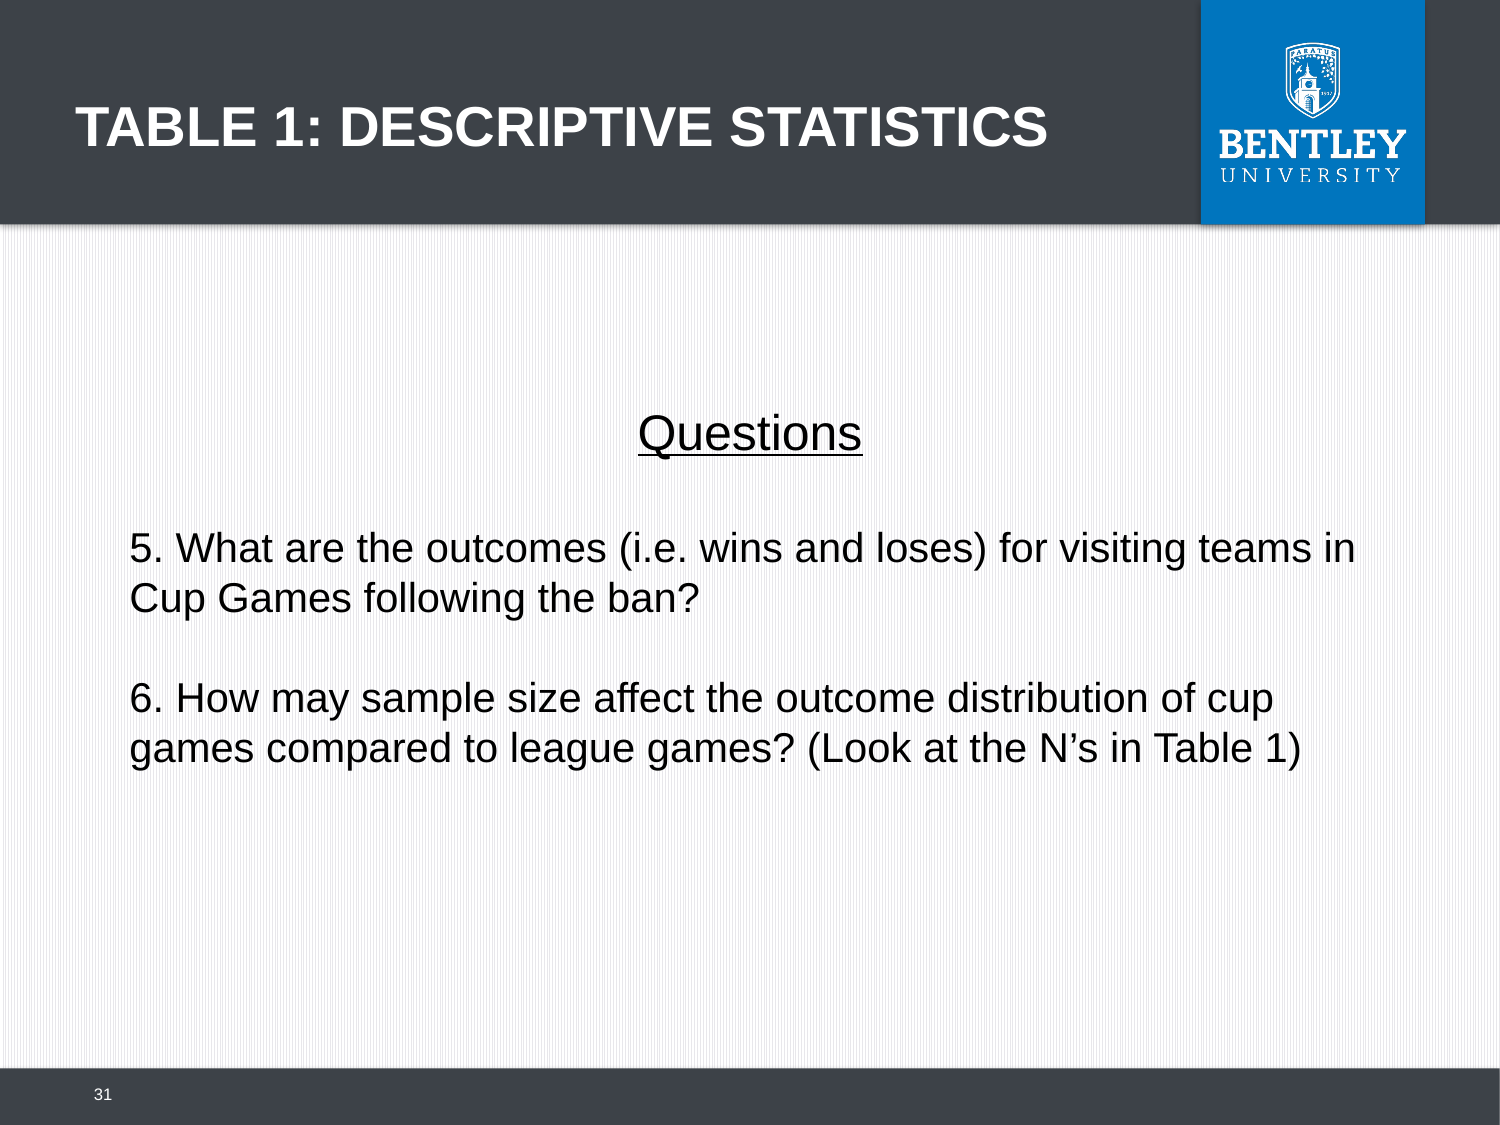

Table 1: Descriptive Statistics
Questions

5. What are the outcomes (i.e. wins and loses) for visiting teams in Cup Games following the ban?

6. How may sample size affect the outcome distribution of cup games compared to league games? (Look at the N’s in Table 1)
31